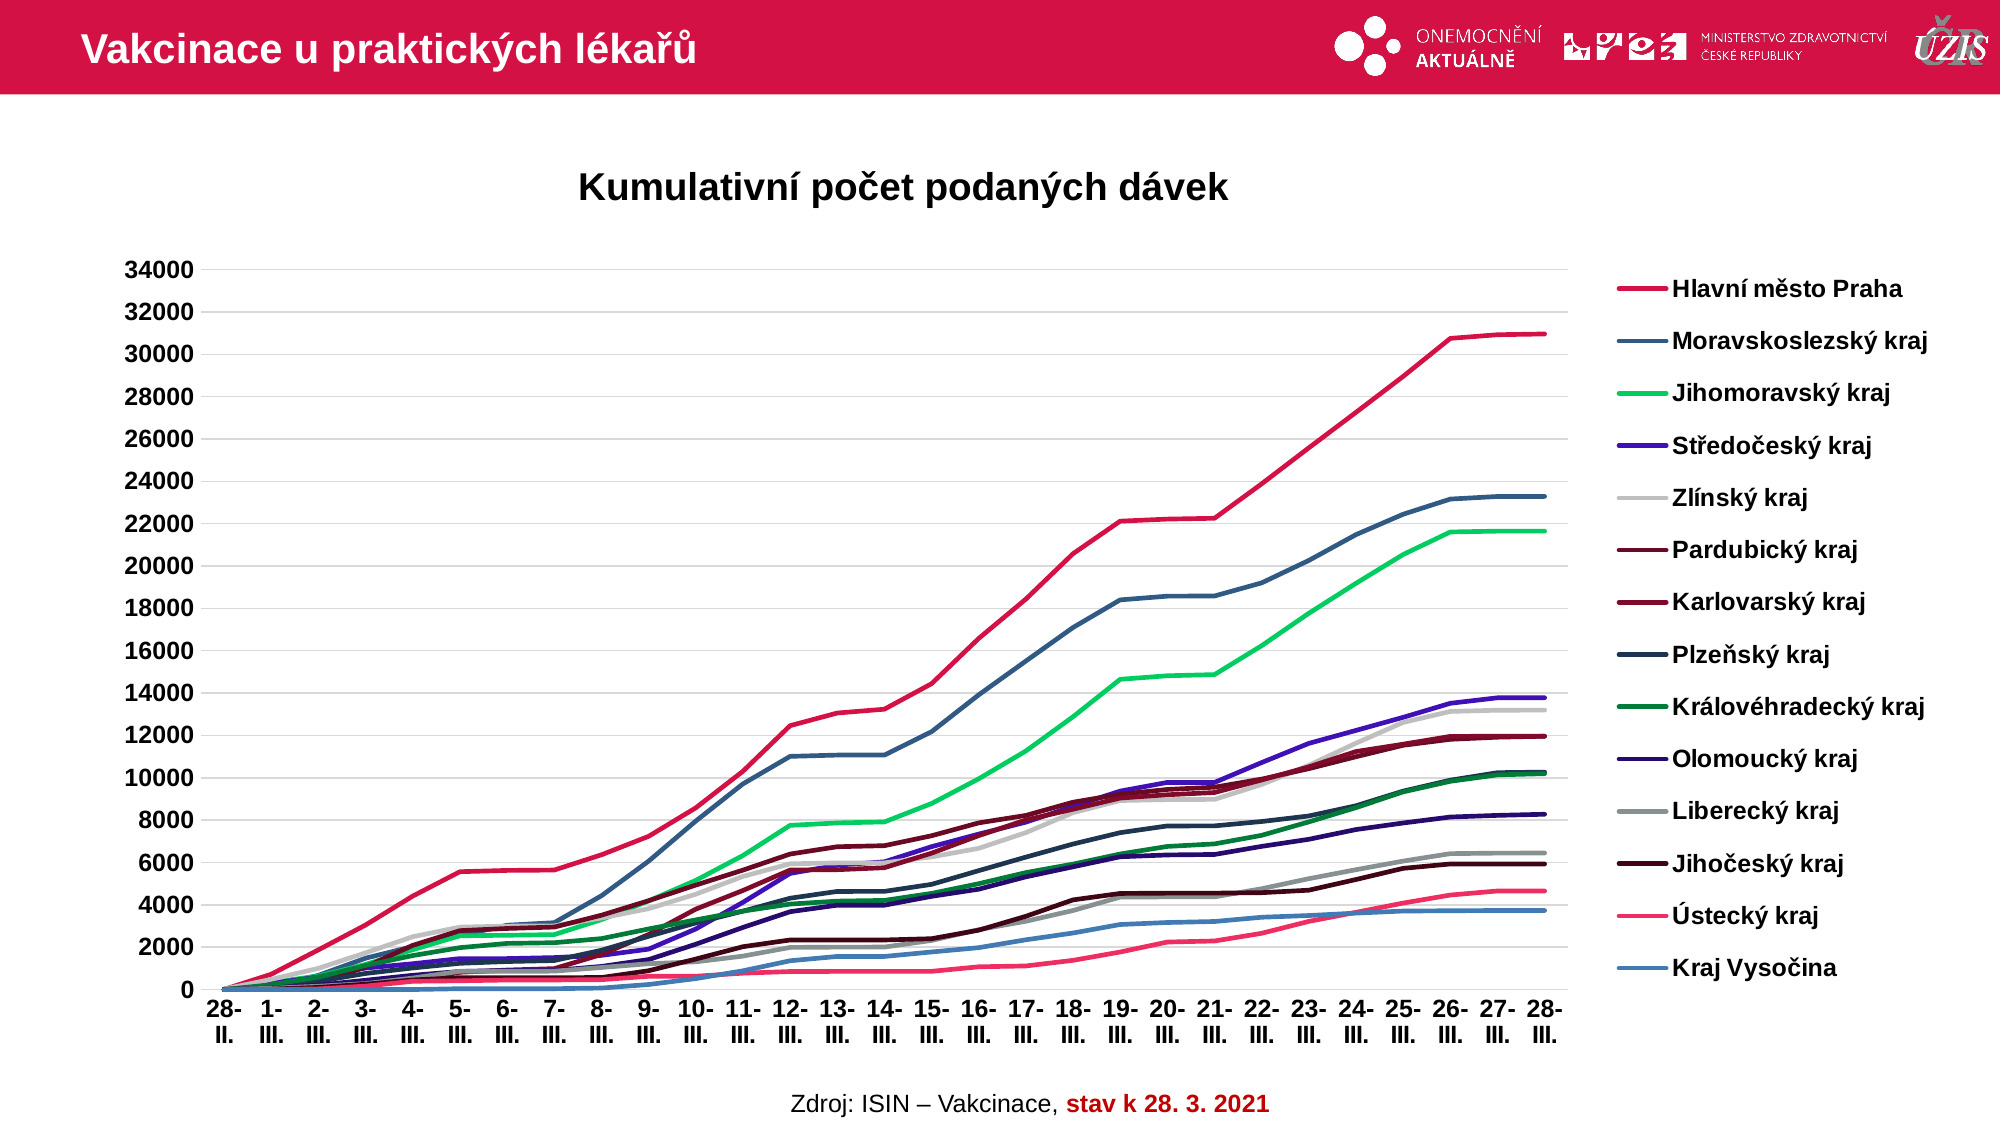

# Vakcinace u praktických lékařů

### Chart: Kumulativní počet podaných dávek

| Category | Hlavní město Praha | Moravskoslezský kraj | Jihomoravský kraj | Středočeský kraj | Zlínský kraj | Pardubický kraj | Karlovarský kraj | Plzeňský kraj | Královéhradecký kraj | Olomoucký kraj | Liberecký kraj | Jihočeský kraj | Ústecký kraj | Kraj Vysočina |
|---|---|---|---|---|---|---|---|---|---|---|---|---|---|---|
| 28-II. | 7.0 | 0.0 | 12.0 | 2.0 | 23.0 | 0.0 | 0.0 | 1.0 | 1.0 | 0.0 | 1.0 | 21.0 | 0.0 | 0.0 |
| 1-III. | 725.0 | 162.0 | 335.0 | 293.0 | 481.0 | 43.0 | 61.0 | 112.0 | 227.0 | 79.0 | 64.0 | 21.0 | 0.0 | 1.0 |
| 2-III. | 1874.0 | 672.0 | 643.0 | 592.0 | 1002.0 | 285.0 | 160.0 | 389.0 | 586.0 | 209.0 | 157.0 | 101.0 | 33.0 | 1.0 |
| 3-III. | 3050.0 | 1481.0 | 1186.0 | 1016.0 | 1736.0 | 1074.0 | 295.0 | 761.0 | 1136.0 | 440.0 | 282.0 | 251.0 | 162.0 | 1.0 |
| 4-III. | 4414.0 | 2030.0 | 1882.0 | 1219.0 | 2493.0 | 2087.0 | 418.0 | 1018.0 | 1606.0 | 674.0 | 541.0 | 452.0 | 391.0 | 1.0 |
| 5-III. | 5564.0 | 2546.0 | 2540.0 | 1463.0 | 2948.0 | 2782.0 | 815.0 | 1240.0 | 1979.0 | 856.0 | 864.0 | 562.0 | 413.0 | 40.0 |
| 6-III. | 5625.0 | 3037.0 | 2565.0 | 1463.0 | 2995.0 | 2886.0 | 922.0 | 1322.0 | 2178.0 | 903.0 | 866.0 | 562.0 | 451.0 | 40.0 |
| 7-III. | 5643.0 | 3159.0 | 2596.0 | 1510.0 | 3006.0 | 2953.0 | 988.0 | 1371.0 | 2212.0 | 903.0 | 868.0 | 563.0 | 453.0 | 40.0 |
| 8-III. | 6361.0 | 4428.0 | 3299.0 | 1612.0 | 3378.0 | 3510.0 | 1656.0 | 1857.0 | 2406.0 | 1092.0 | 1041.0 | 568.0 | 468.0 | 70.0 |
| 9-III. | 7236.0 | 6063.0 | 4185.0 | 1908.0 | 3819.0 | 4196.0 | 2601.0 | 2514.0 | 2863.0 | 1416.0 | 1221.0 | 887.0 | 626.0 | 239.0 |
| 10-III. | 8578.0 | 7954.0 | 5154.0 | 2859.0 | 4502.0 | 4932.0 | 3796.0 | 3146.0 | 3290.0 | 2139.0 | 1310.0 | 1439.0 | 629.0 | 516.0 |
| 11-III. | 10308.0 | 9712.0 | 6328.0 | 4116.0 | 5341.0 | 5639.0 | 4678.0 | 3703.0 | 3705.0 | 2933.0 | 1579.0 | 2024.0 | 774.0 | 884.0 |
| 12-III. | 12461.0 | 11010.0 | 7752.0 | 5483.0 | 5937.0 | 6398.0 | 5643.0 | 4312.0 | 4035.0 | 3676.0 | 1990.0 | 2341.0 | 853.0 | 1359.0 |
| 13-III. | 13058.0 | 11071.0 | 7867.0 | 5874.0 | 5981.0 | 6744.0 | 5658.0 | 4633.0 | 4176.0 | 3983.0 | 2004.0 | 2341.0 | 857.0 | 1562.0 |
| 14-III. | 13239.0 | 11072.0 | 7916.0 | 6032.0 | 5983.0 | 6793.0 | 5755.0 | 4636.0 | 4210.0 | 3984.0 | 2006.0 | 2341.0 | 861.0 | 1562.0 |
| 15-III. | 14443.0 | 12177.0 | 8785.0 | 6748.0 | 6263.0 | 7264.0 | 6441.0 | 4967.0 | 4542.0 | 4402.0 | 2318.0 | 2402.0 | 861.0 | 1776.0 |
| 16-III. | 16578.0 | 13916.0 | 9952.0 | 7340.0 | 6669.0 | 7871.0 | 7269.0 | 5616.0 | 4998.0 | 4740.0 | 2830.0 | 2805.0 | 1076.0 | 1978.0 |
| 17-III. | 18439.0 | 15510.0 | 11264.0 | 7903.0 | 7410.0 | 8222.0 | 8007.0 | 6254.0 | 5523.0 | 5323.0 | 3225.0 | 3458.0 | 1114.0 | 2350.0 |
| 18-III. | 20583.0 | 17095.0 | 12881.0 | 8650.0 | 8353.0 | 8847.0 | 8516.0 | 6873.0 | 5925.0 | 5796.0 | 3732.0 | 4233.0 | 1380.0 | 2669.0 |
| 19-III. | 22121.0 | 18404.0 | 14649.0 | 9370.0 | 8925.0 | 9221.0 | 9042.0 | 7407.0 | 6401.0 | 6270.0 | 4364.0 | 4539.0 | 1771.0 | 3071.0 |
| 20-III. | 22216.0 | 18579.0 | 14818.0 | 9781.0 | 8970.0 | 9448.0 | 9198.0 | 7726.0 | 6758.0 | 6355.0 | 4377.0 | 4551.0 | 2243.0 | 3166.0 |
| 21-III. | 22257.0 | 18588.0 | 14873.0 | 9781.0 | 8981.0 | 9556.0 | 9305.0 | 7727.0 | 6877.0 | 6378.0 | 4377.0 | 4551.0 | 2294.0 | 3214.0 |
| 22-III. | 23881.0 | 19207.0 | 16237.0 | 10718.0 | 9684.0 | 9938.0 | 9895.0 | 7934.0 | 7283.0 | 6761.0 | 4762.0 | 4575.0 | 2656.0 | 3414.0 |
| 23-III. | 25584.0 | 20266.0 | 17768.0 | 11624.0 | 10586.0 | 10429.0 | 10517.0 | 8197.0 | 7919.0 | 7094.0 | 5236.0 | 4693.0 | 3218.0 | 3494.0 |
| 24-III. | 27260.0 | 21485.0 | 19185.0 | 12237.0 | 11634.0 | 10993.0 | 11239.0 | 8679.0 | 8589.0 | 7555.0 | 5660.0 | 5197.0 | 3645.0 | 3609.0 |
| 25-III. | 28954.0 | 22446.0 | 20544.0 | 12854.0 | 12613.0 | 11534.0 | 11584.0 | 9372.0 | 9334.0 | 7864.0 | 6066.0 | 5723.0 | 4085.0 | 3708.0 |
| 26-III. | 30750.0 | 23163.0 | 21610.0 | 13518.0 | 13133.0 | 11816.0 | 11956.0 | 9887.0 | 9833.0 | 8146.0 | 6419.0 | 5929.0 | 4462.0 | 3720.0 |
| 27-III. | 30923.0 | 23286.0 | 21649.0 | 13776.0 | 13192.0 | 11917.0 | 11958.0 | 10240.0 | 10137.0 | 8225.0 | 6444.0 | 5931.0 | 4655.0 | 3732.0 |
| 28-III. | 30959.0 | 23289.0 | 21649.0 | 13778.0 | 13195.0 | 11960.0 | 11959.0 | 10268.0 | 10192.0 | 8278.0 | 6446.0 | 5931.0 | 4655.0 | 3732.0 |
Zdroj: ISIN – Vakcinace, stav k 28. 3. 2021